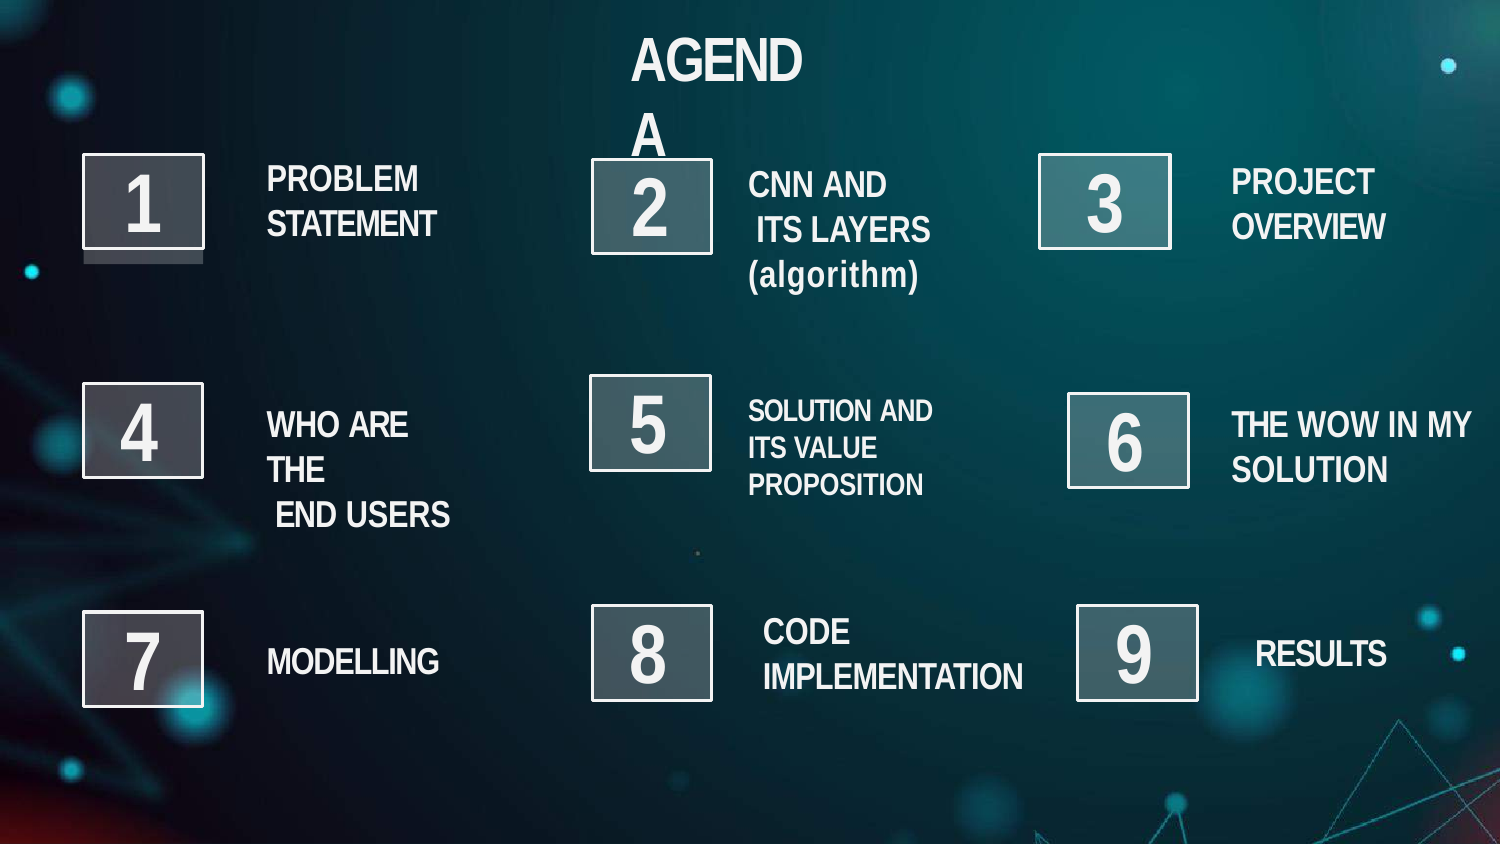

# AGENDA
PROBLEM STATEMENT

1
3
PROJECT OVERVIEW
CNN AND ITS LAYERS
(algorithm)
2
5
4
SOLUTION AND ITS VALUE PROPOSITION
6
WHO ARE THE
END USERS
THE WOW IN MY
SOLUTION
CODE IMPLEMENTATION
9
8
7
RESULTS
MODELLING